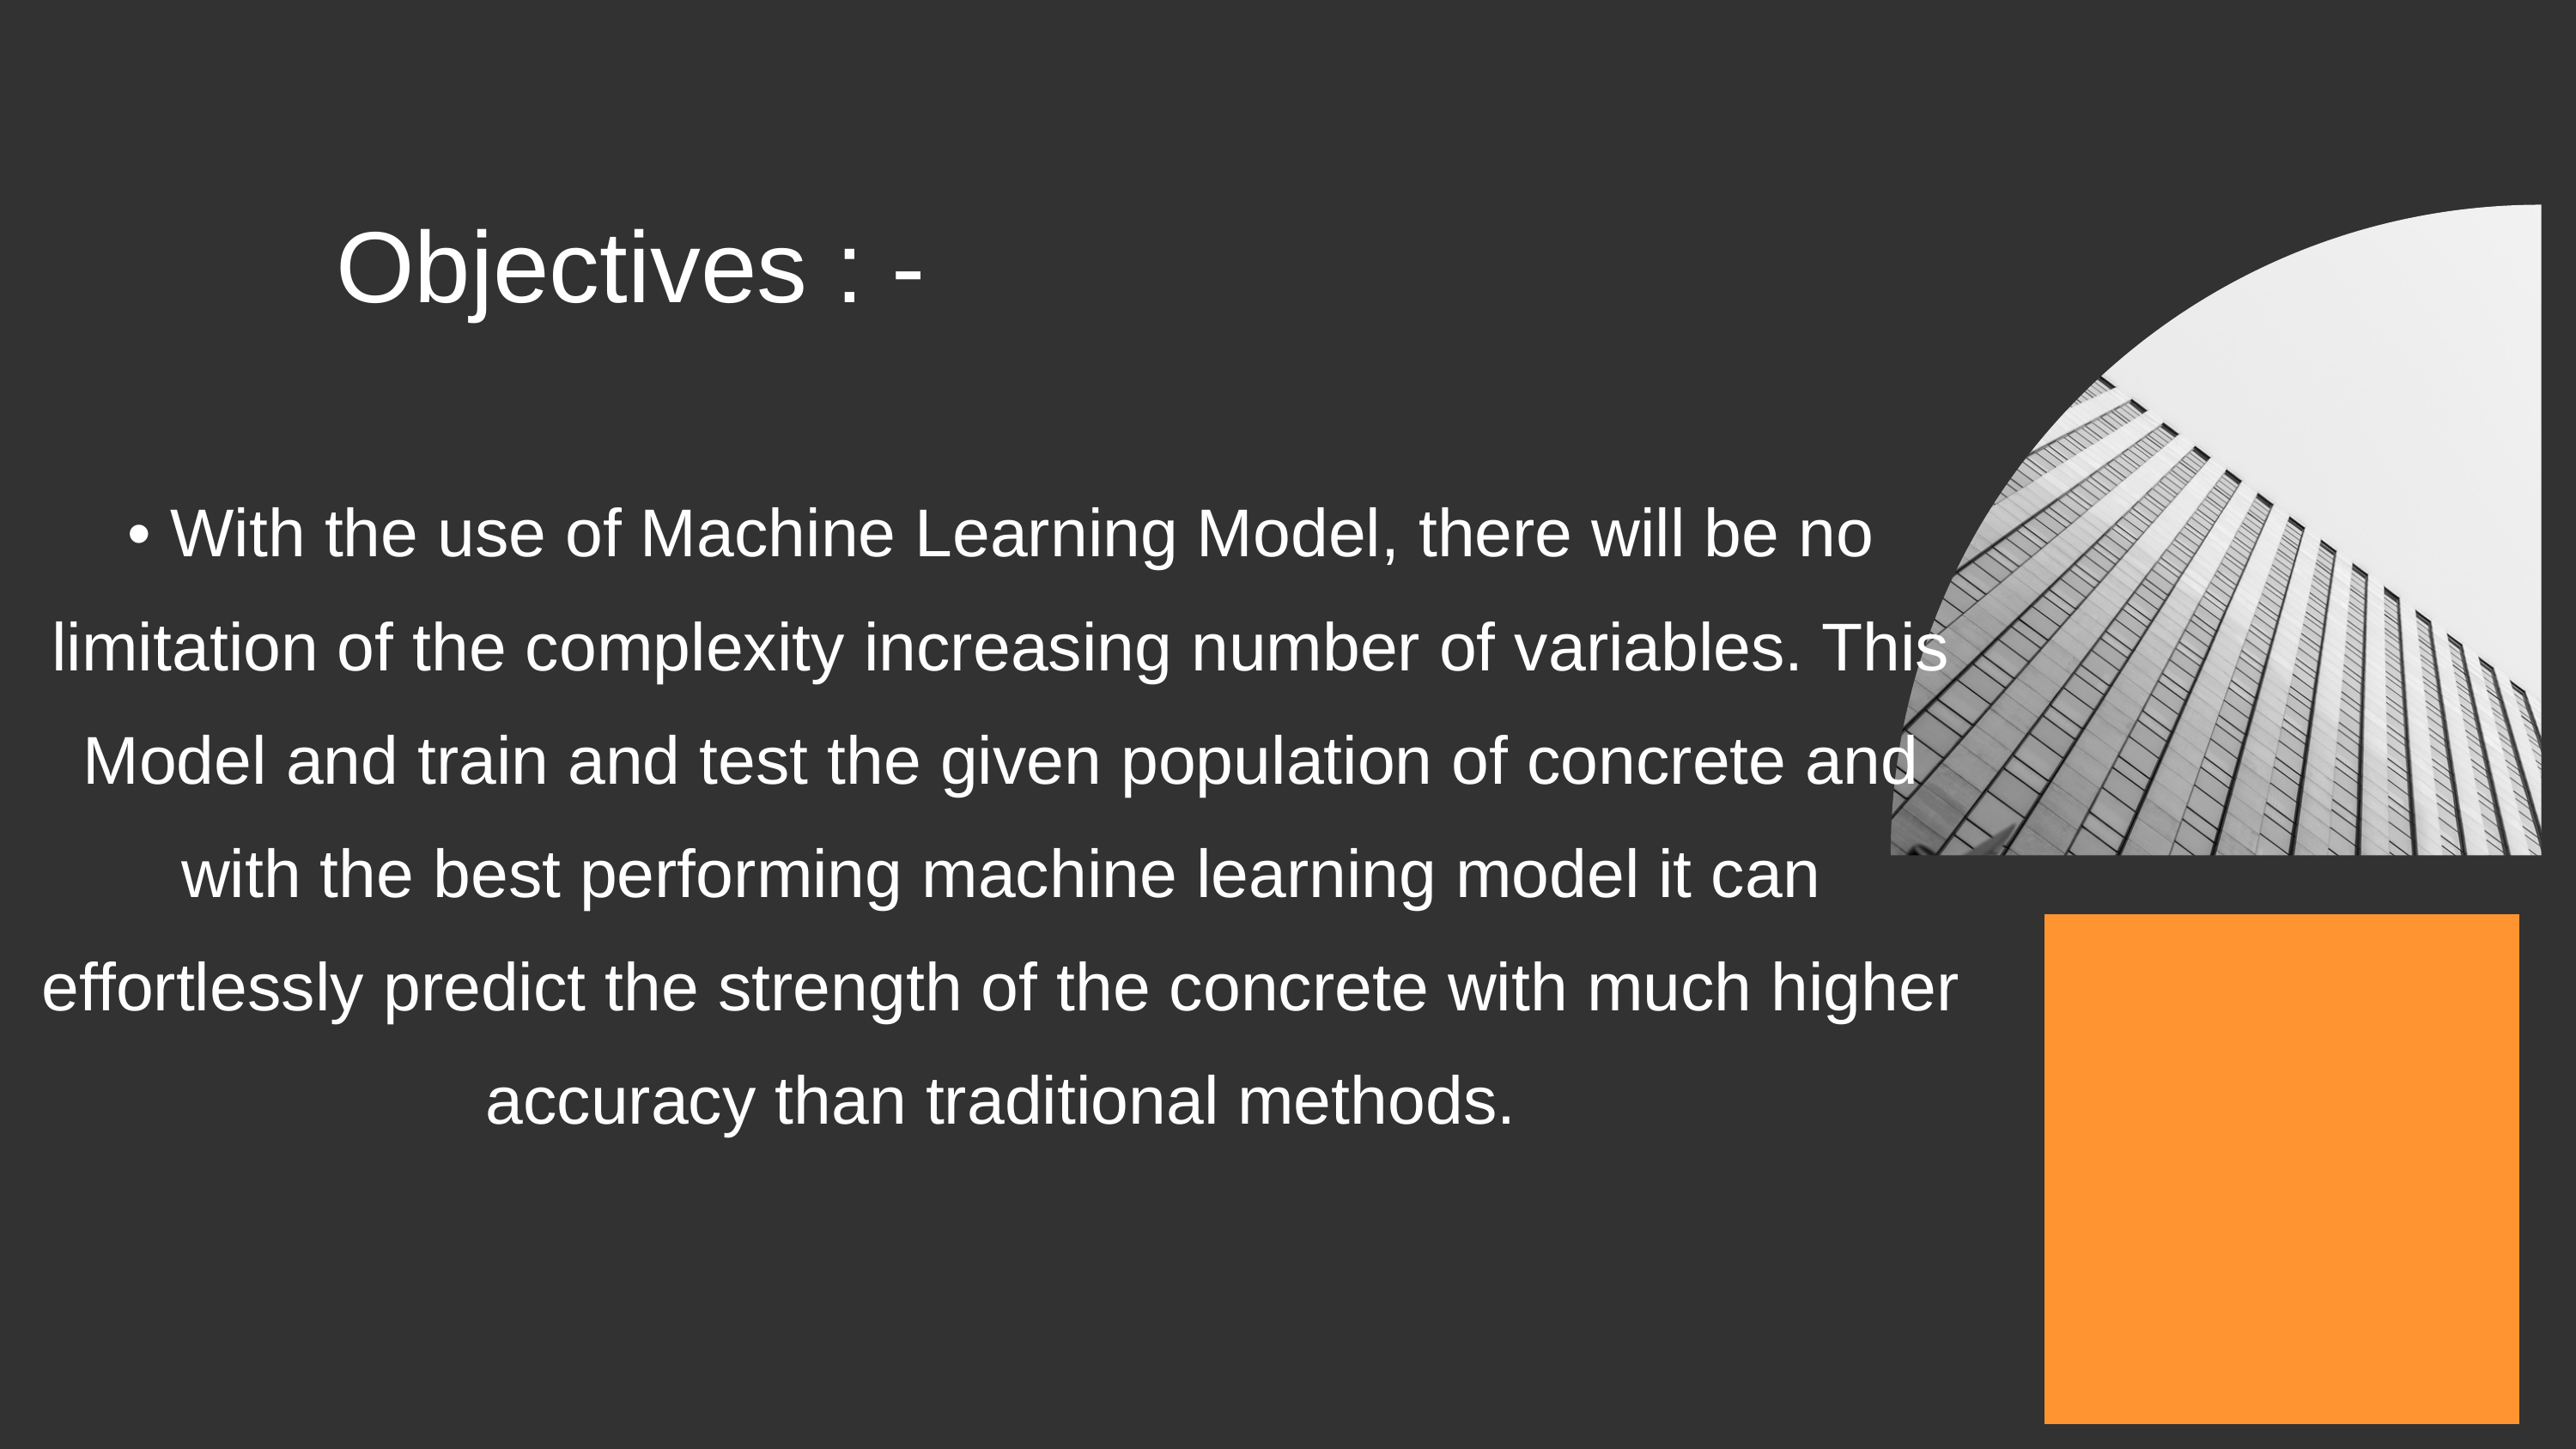

Objectives : -
• With the use of Machine Learning Model, there will be no limitation of the complexity increasing number of variables. This Model and train and test the given population of concrete and with the best performing machine learning model it can effortlessly predict the strength of the concrete with much higher accuracy than traditional methods.